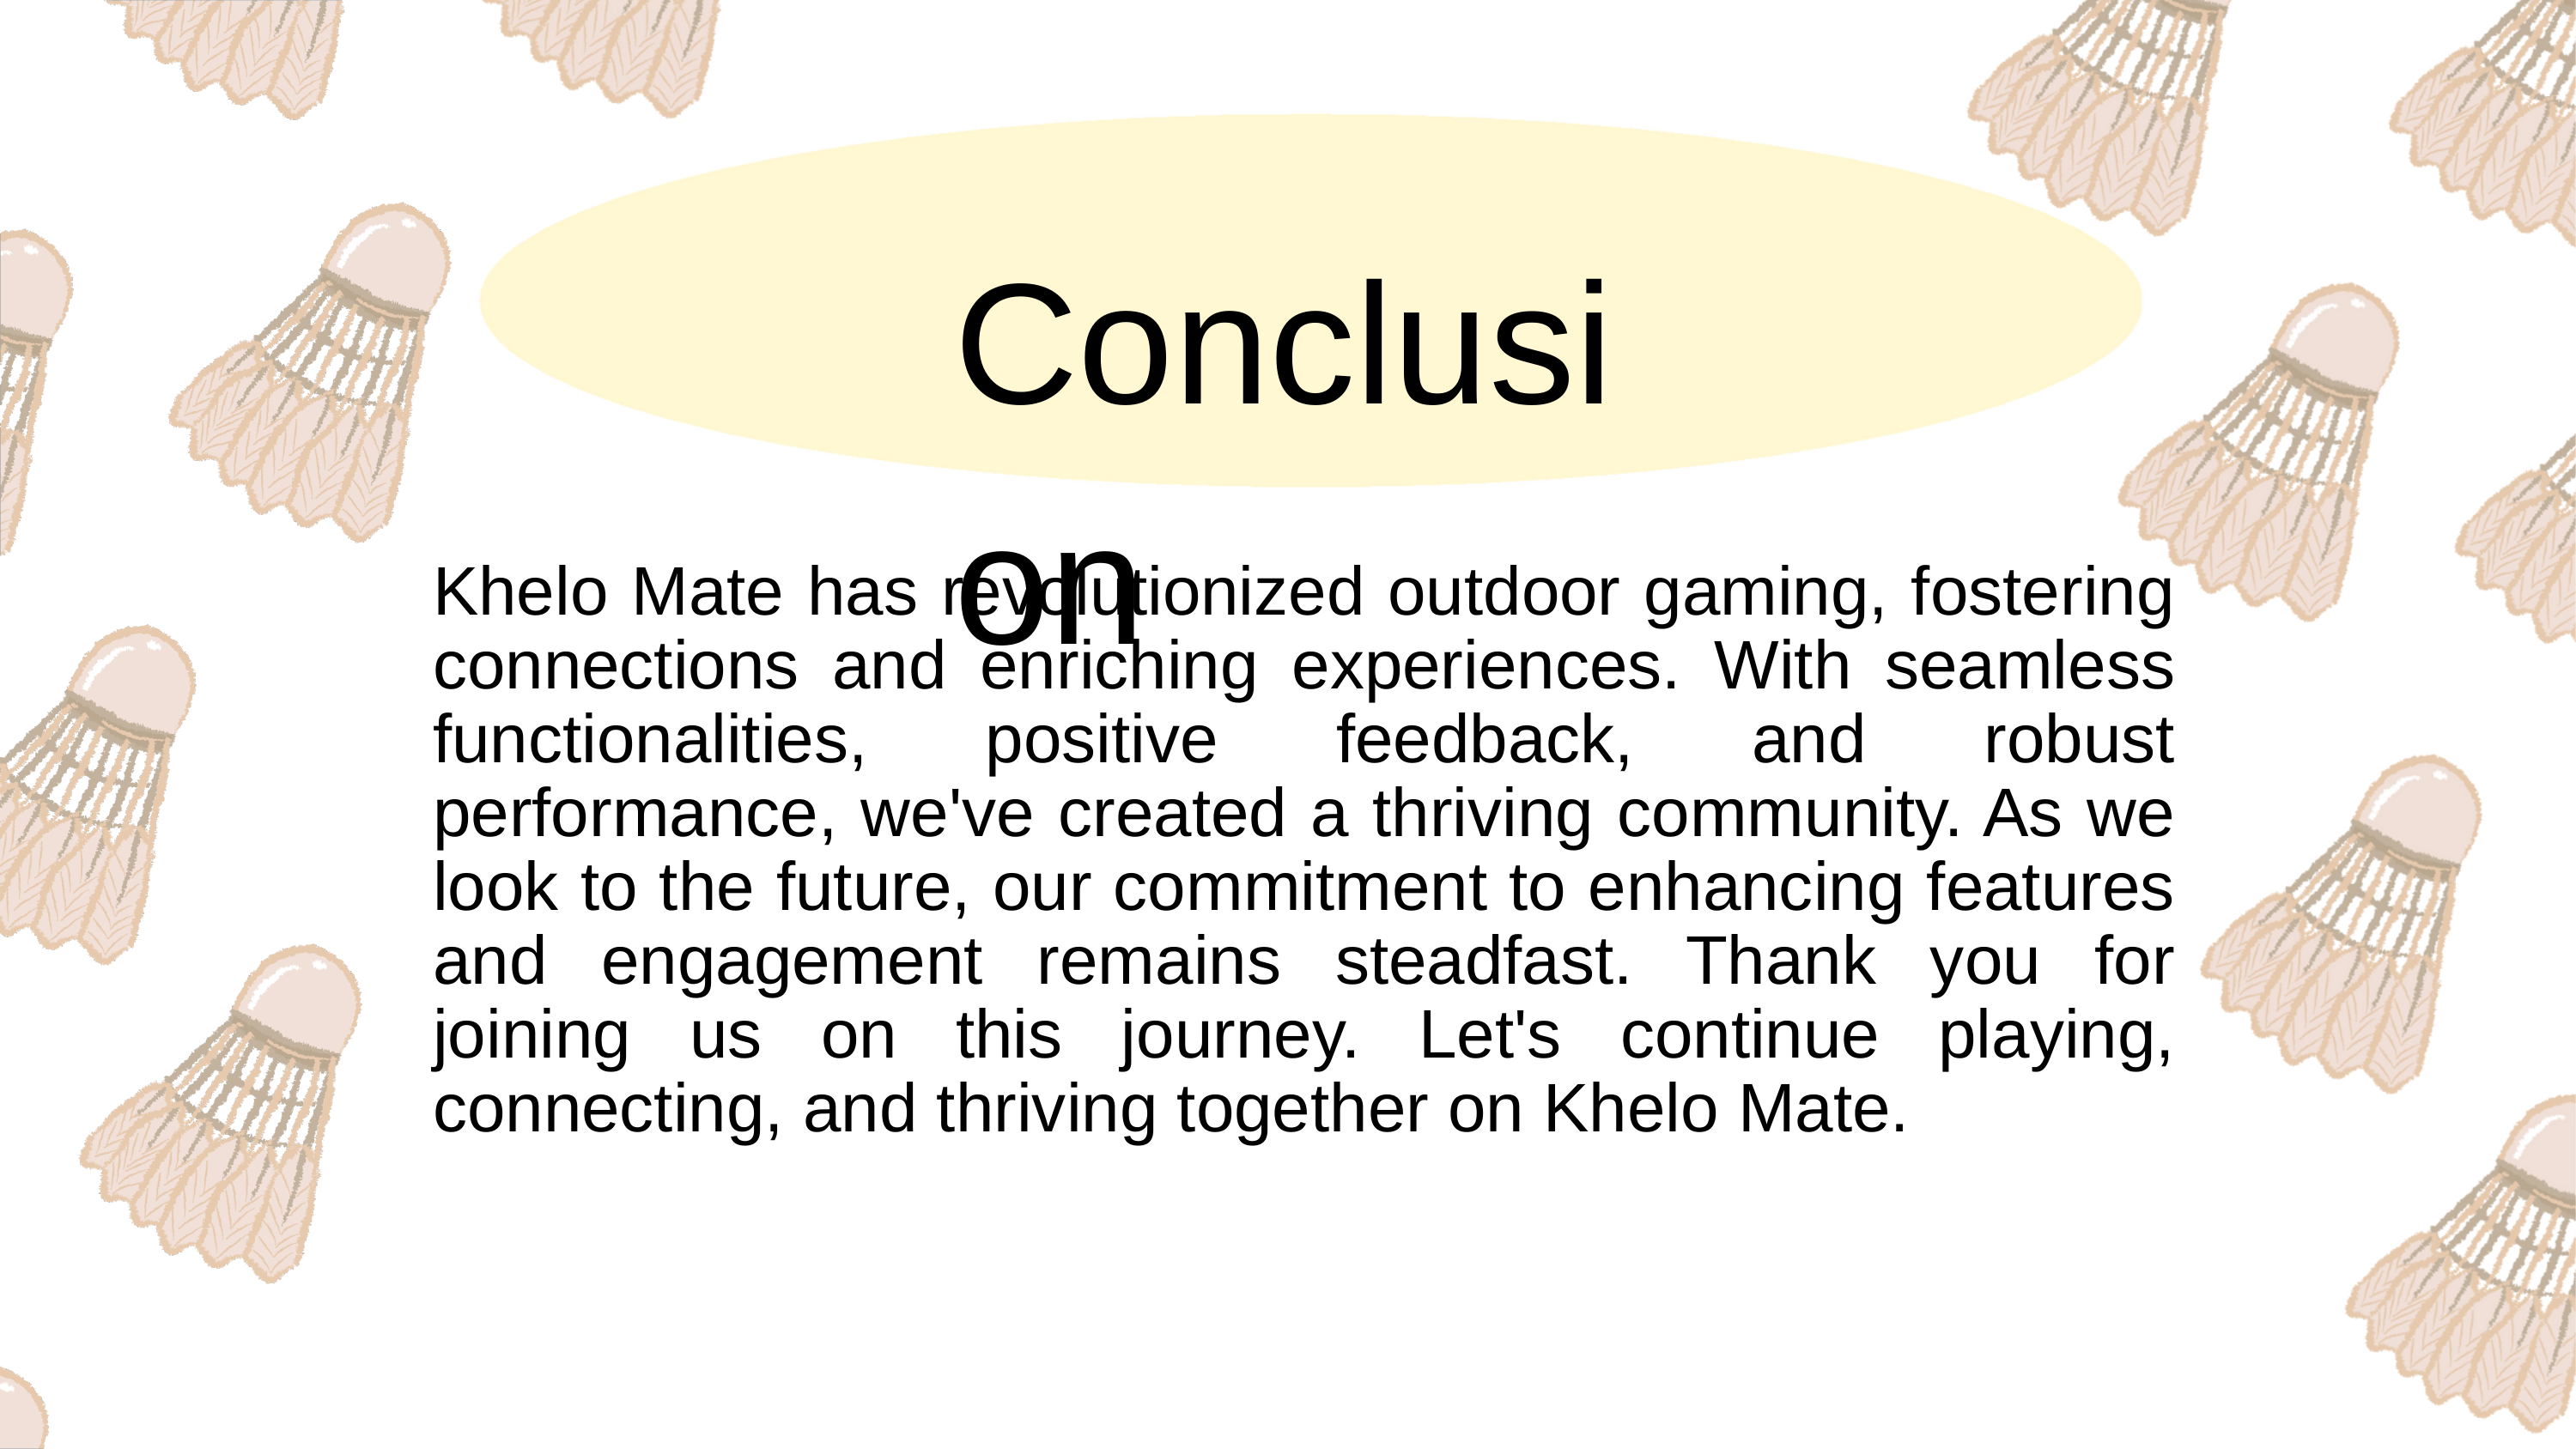

Conclusion

Khelo Mate has revolutionized outdoor gaming, fostering connections and enriching experiences. With seamless functionalities, positive feedback, and robust performance, we've created a thriving community. As we look to the future, our commitment to enhancing features and engagement remains steadfast. Thank you for joining us on this journey. Let's continue playing, connecting, and thriving together on Khelo Mate.